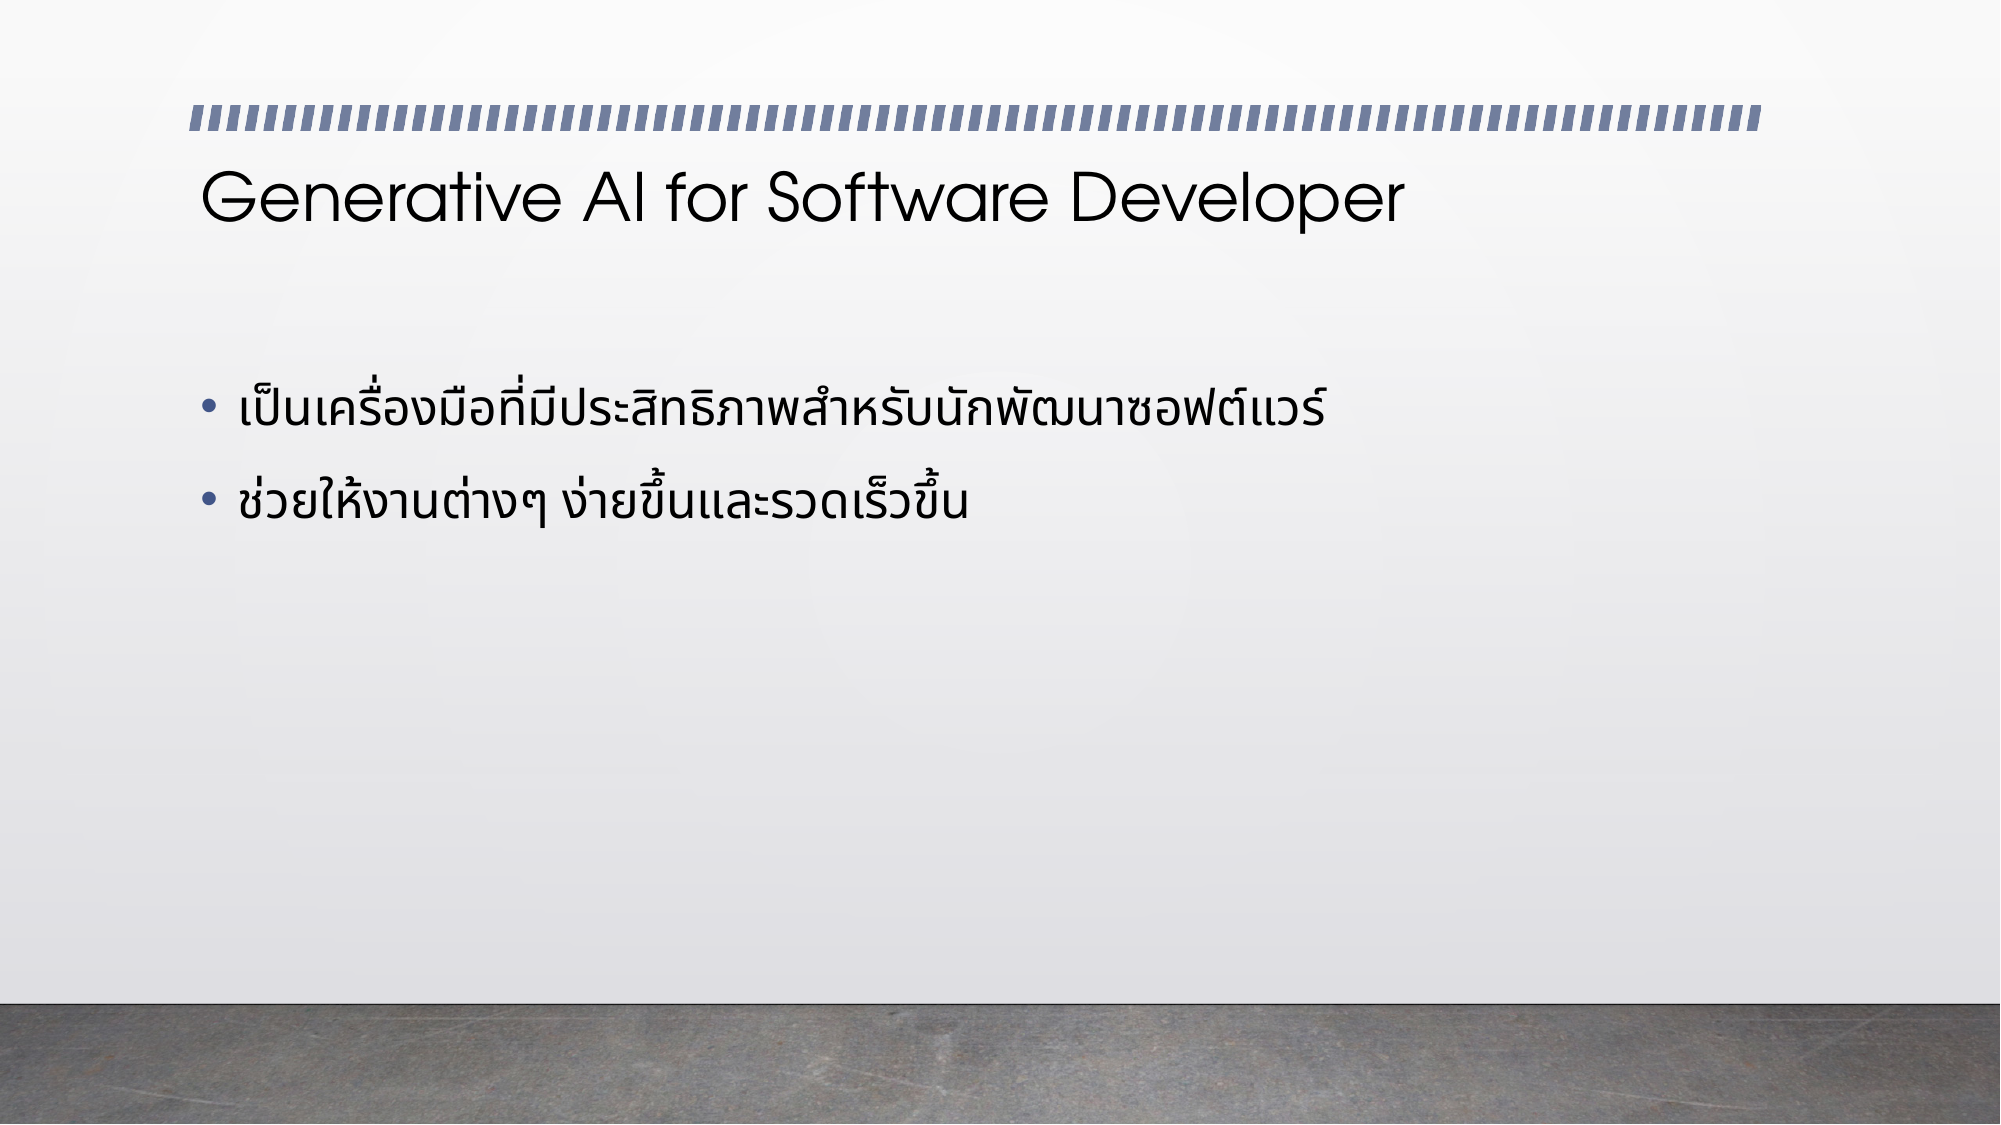

# Generative AI for Software Developer
เป็นเครื่องมือที่มีประสิทธิภาพสำหรับนักพัฒนาซอฟต์แวร์
ช่วยให้งานต่างๆ ง่ายขึ้นและรวดเร็วขึ้น